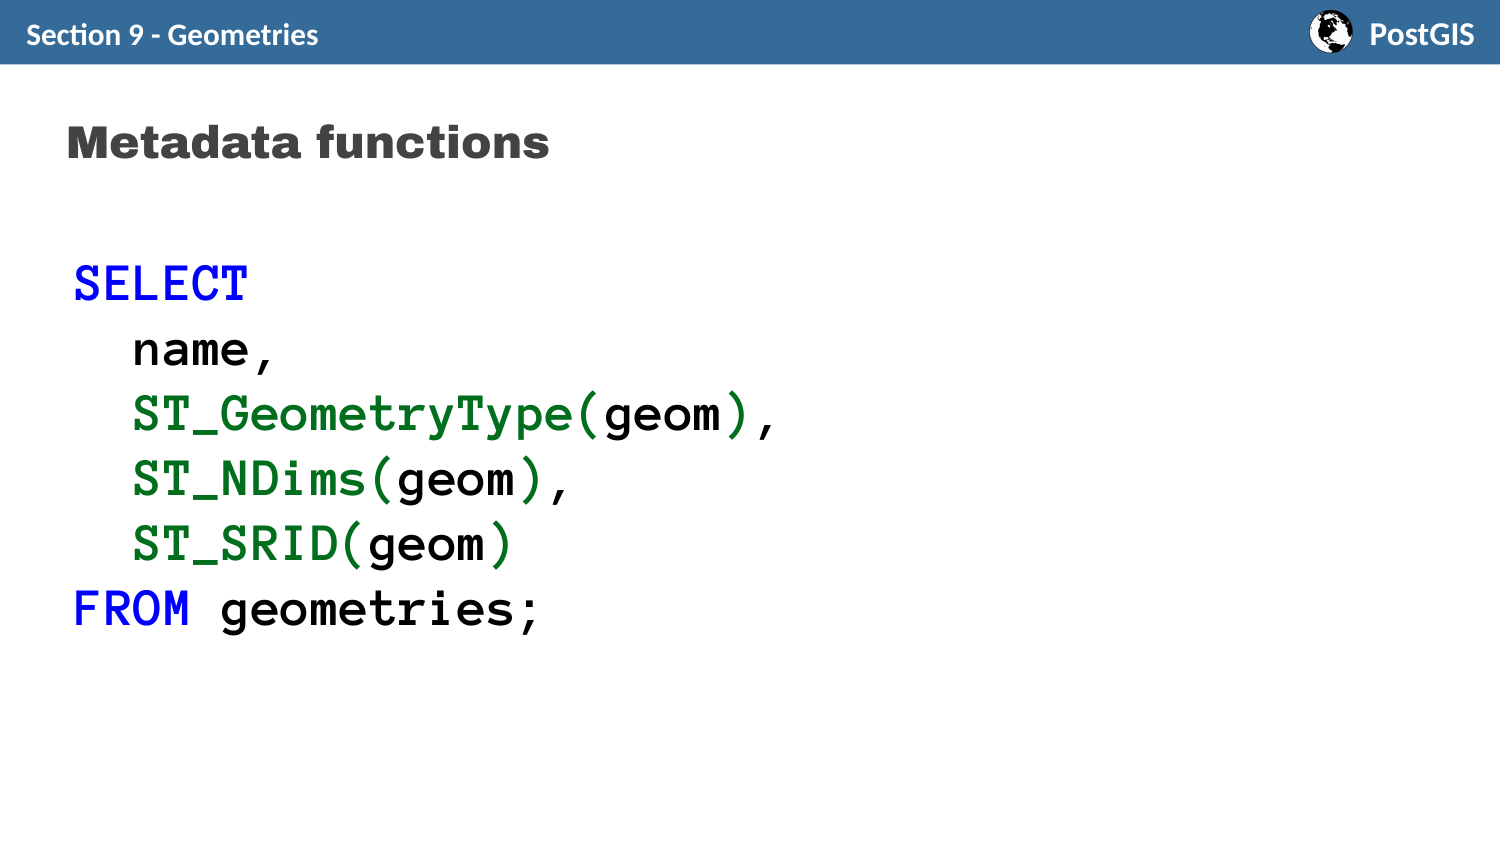

Section 9 - Geometries
# Metadata functions
SELECT
  name,
  ST_GeometryType(geom),
  ST_NDims(geom),
  ST_SRID(geom)
FROM geometries;